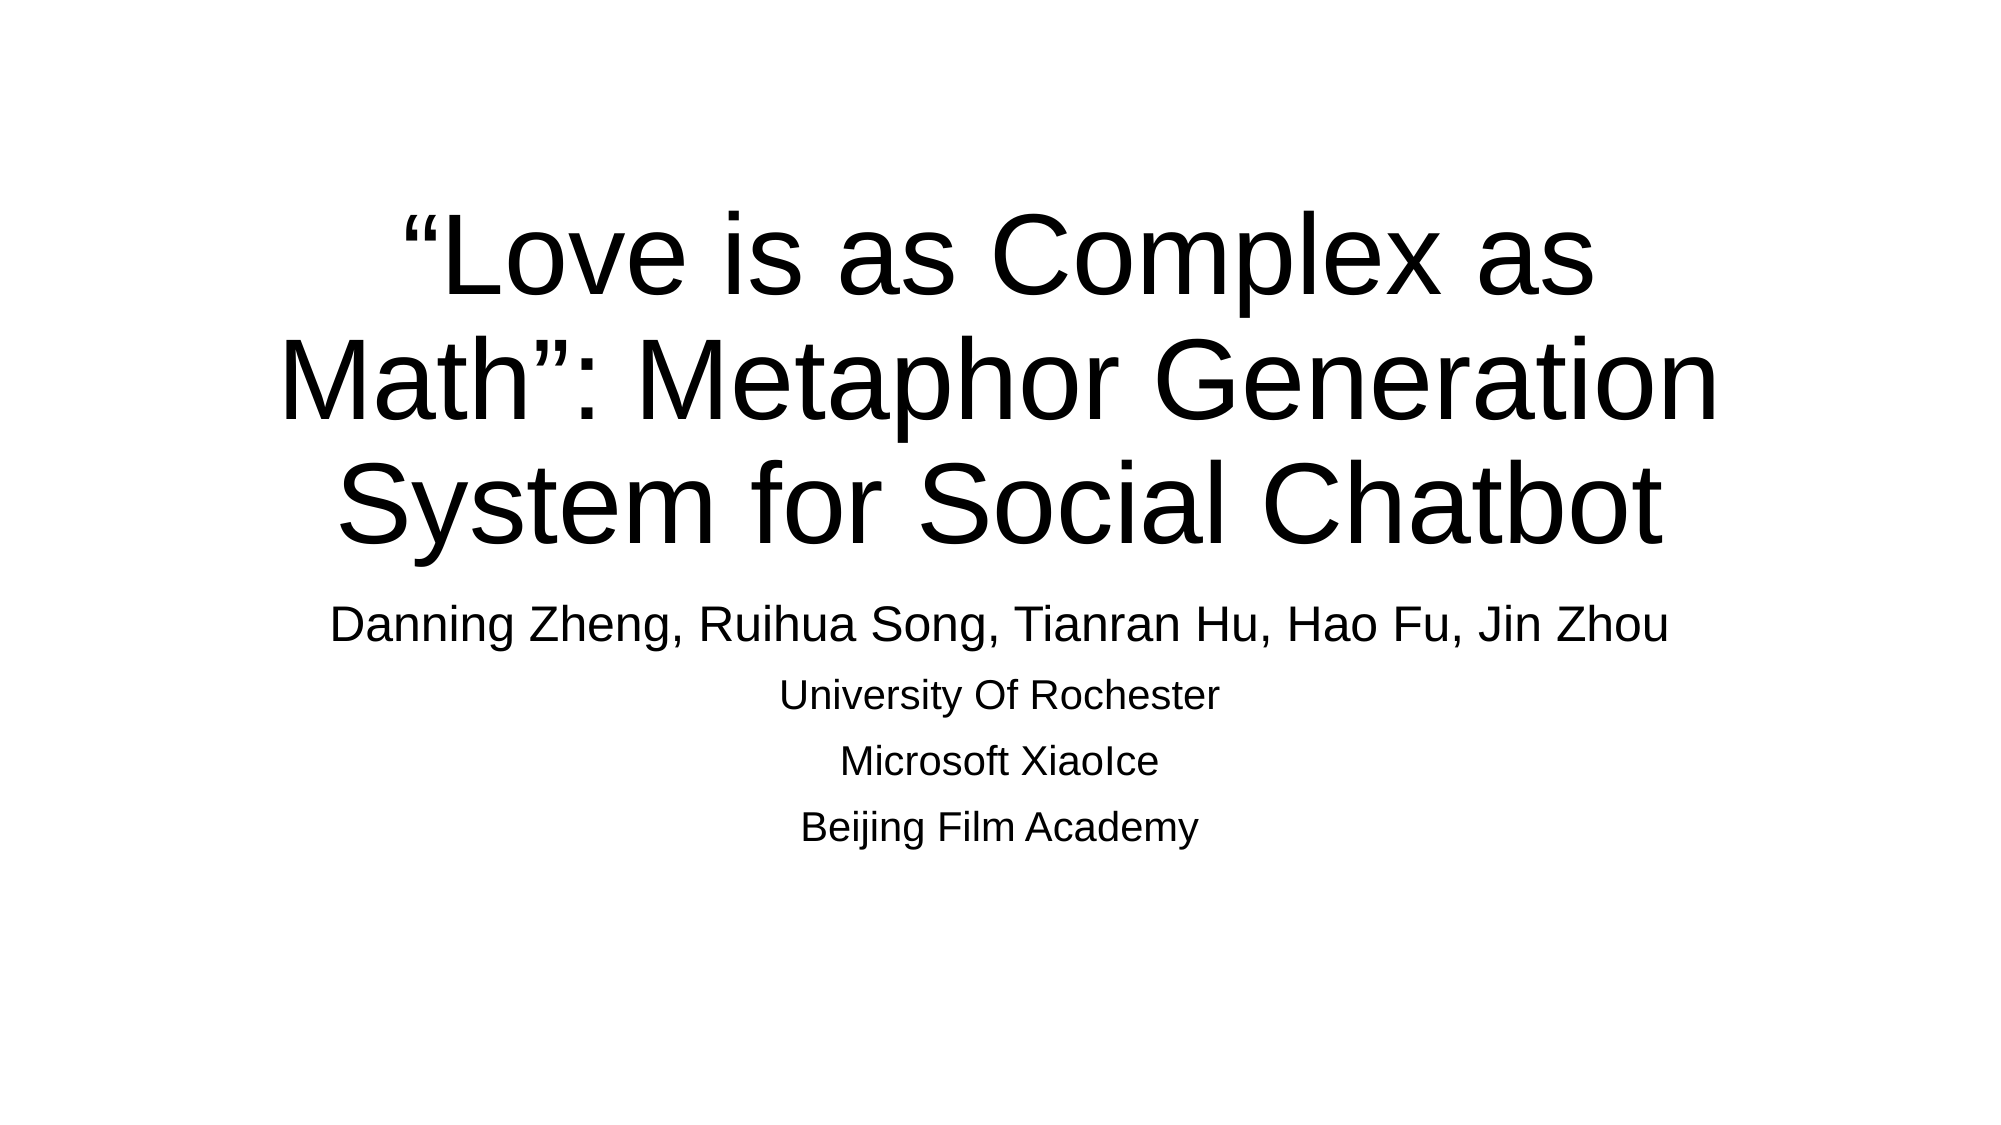

# “Love is as Complex as Math”: Metaphor Generation System for Social Chatbot
Danning Zheng, Ruihua Song, Tianran Hu, Hao Fu, Jin Zhou
University Of Rochester
Microsoft XiaoIce
Beijing Film Academy